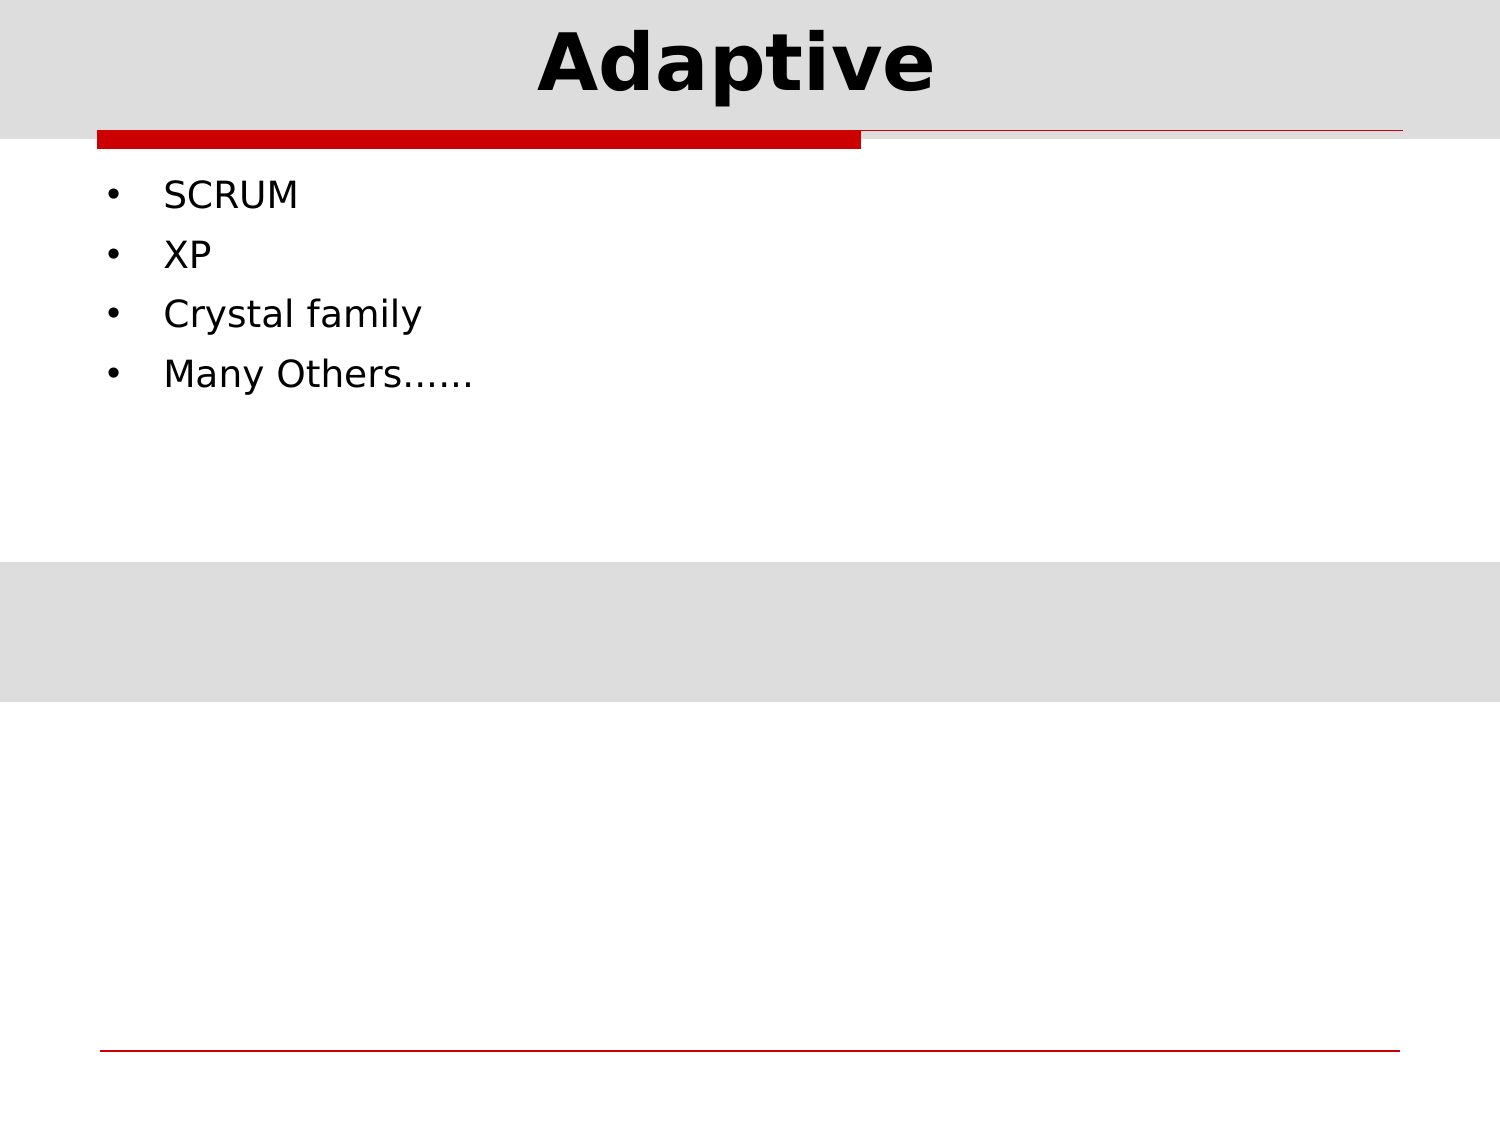

# Adaptive
SCRUM
XP
Crystal family
Many Others......